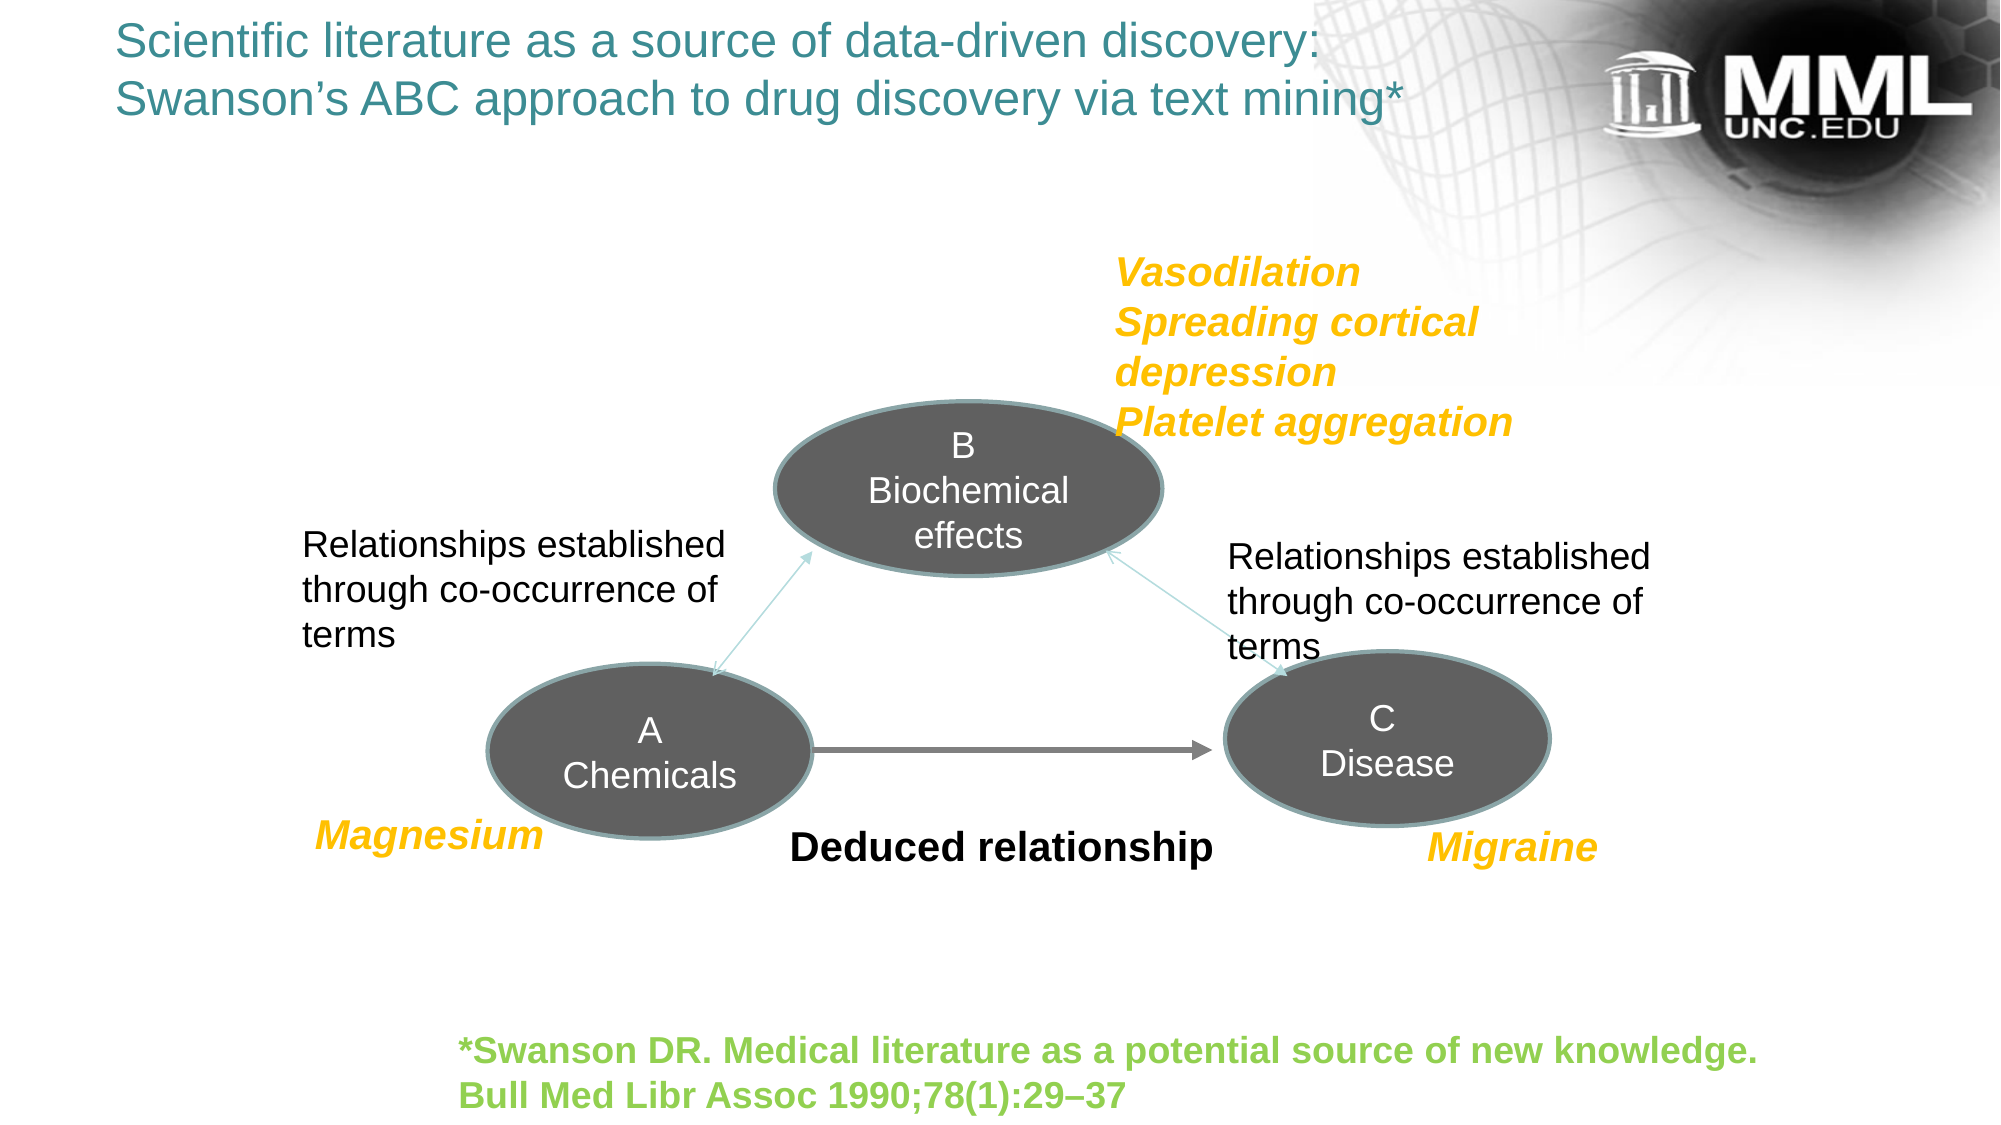

# Scientific literature as a source of data-driven discovery: Swanson’s ABC approach to drug discovery via text mining*
Vasodilation
Spreading cortical depression
Platelet aggregation

B
Biochemical effects
C
Disease
A
Chemicals
Relationships established through co-occurrence of terms
Relationships established through co-occurrence of terms
Magnesium
Deduced relationship
Migraine
*Swanson DR. Medical literature as a potential source of new knowledge.
Bull Med Libr Assoc 1990;78(1):29–37